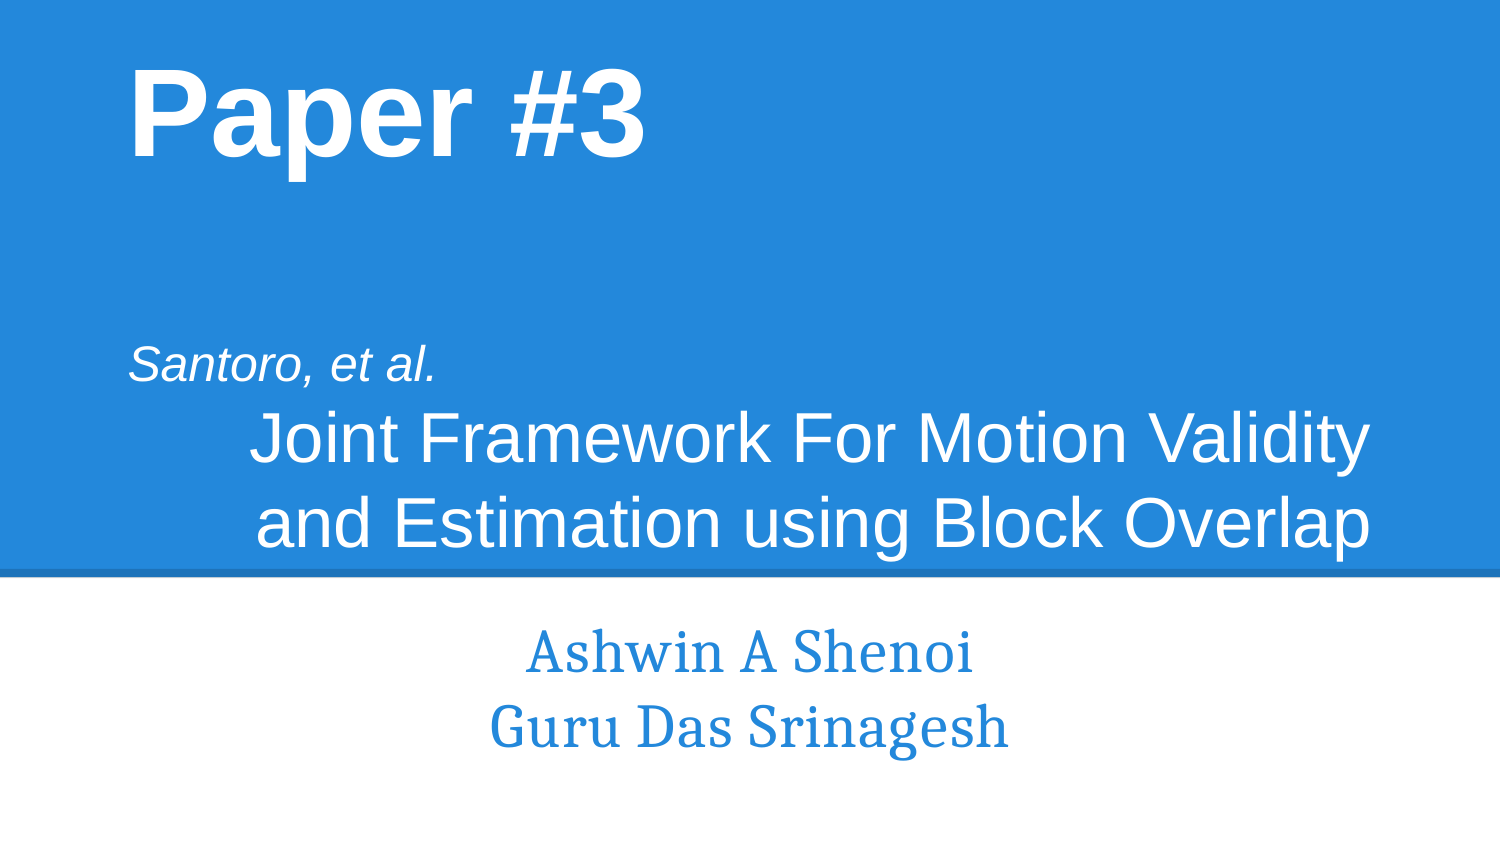

# Paper #3

Santoro, et al.
Joint Framework For Motion Validity and Estimation using Block Overlap
Ashwin A Shenoi
Guru Das Srinagesh